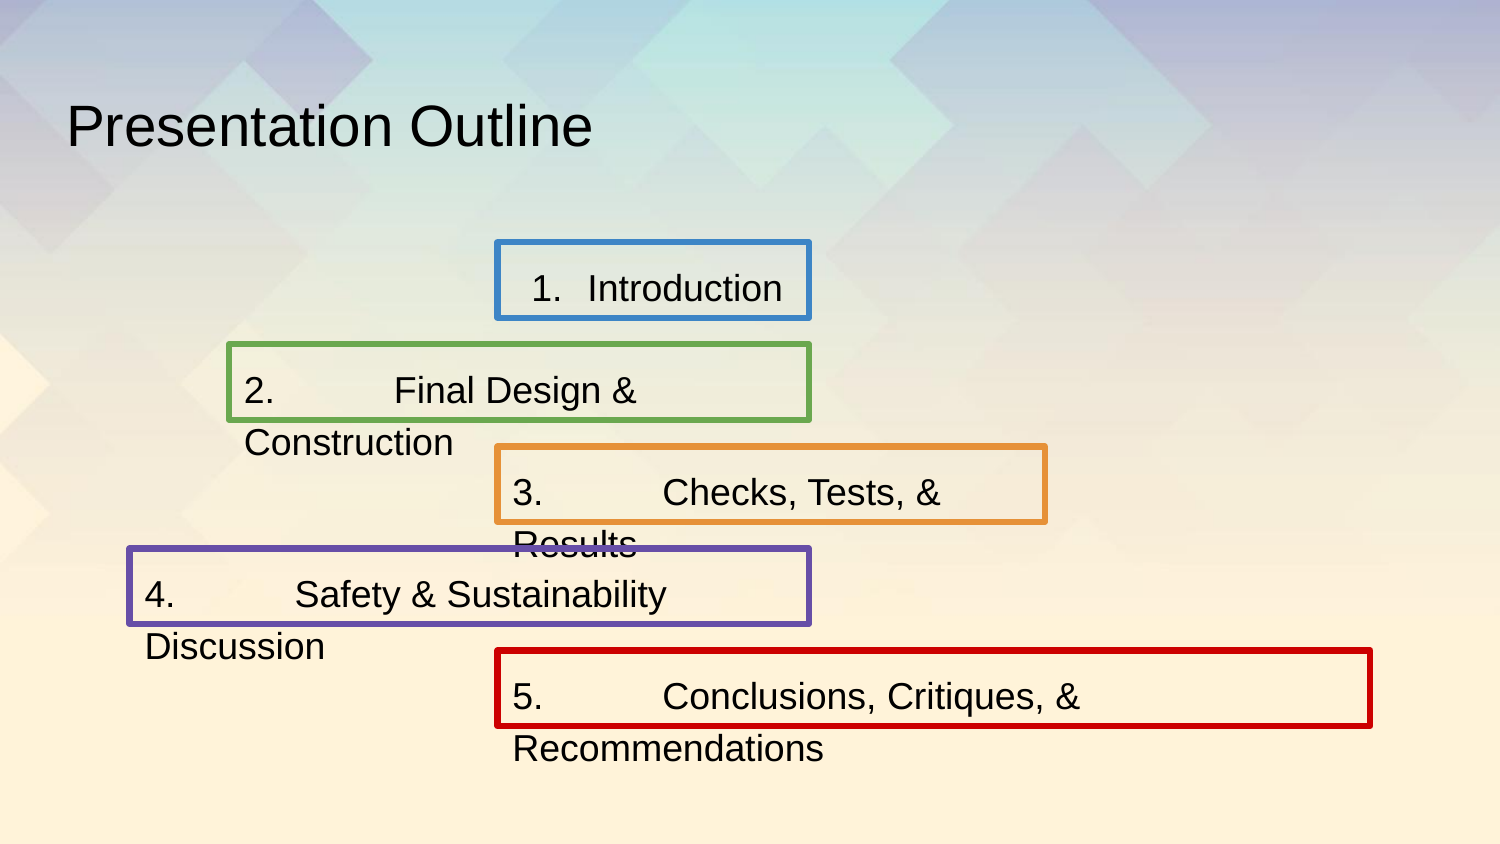

# Presentation Outline
Introduction
2.	Final Design & Construction
3.	Checks, Tests, & Results
4.	Safety & Sustainability Discussion
5.	Conclusions, Critiques, & Recommendations